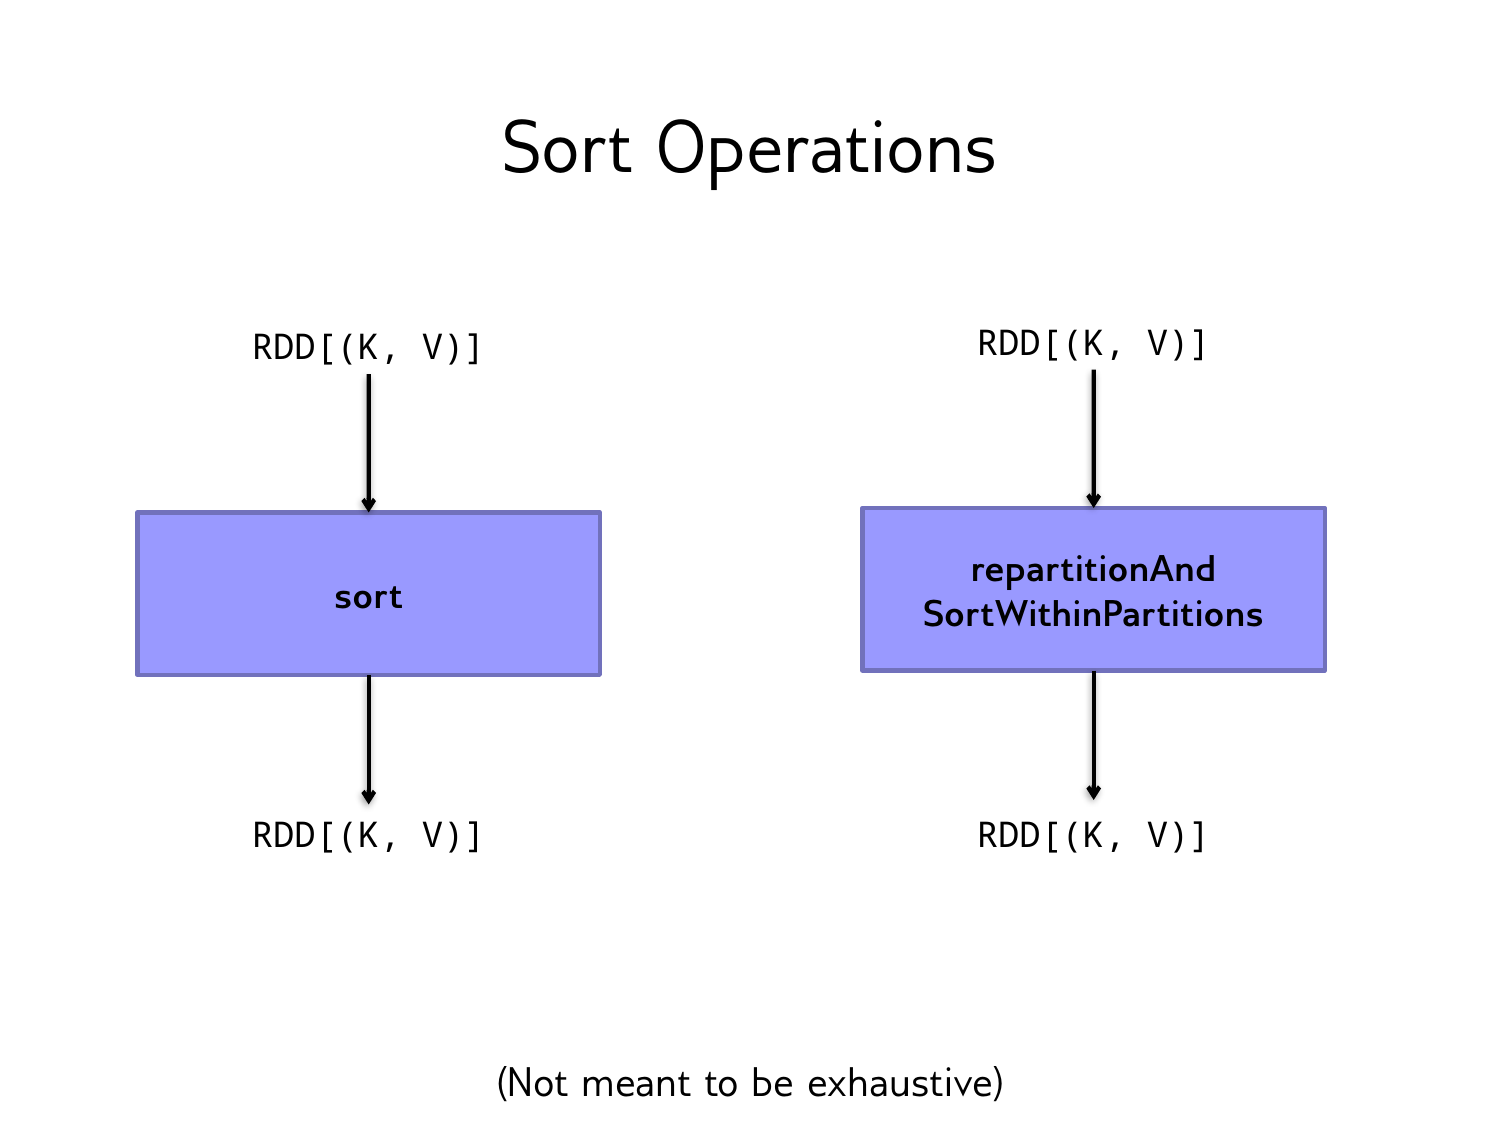

Sort Operations
RDD[(K, V)]
repartitionAnd
SortWithinPartitions
RDD[(K, V)]
RDD[(K, V)]
sort
RDD[(K, V)]
(Not meant to be exhaustive)